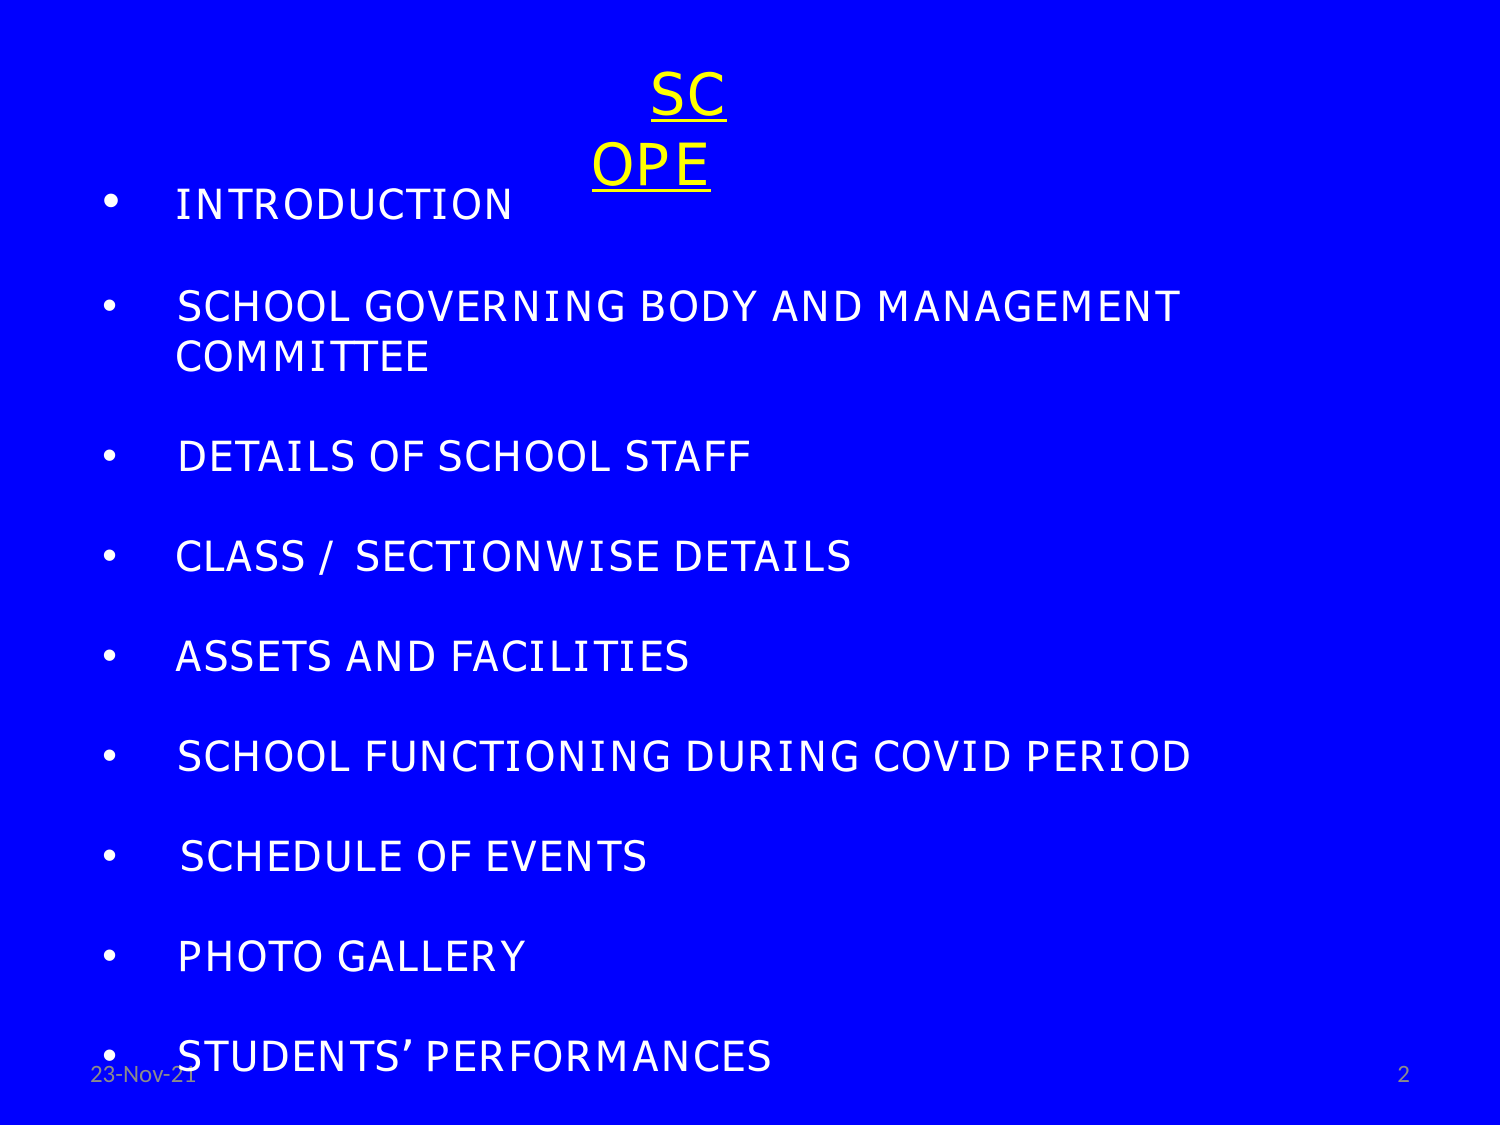

SCOPE
 	INTRODUCTION

     SCHOOL GOVERNING BODY AND MANAGEMENT 			COMMITTEE

     DETAILS OF SCHOOL STAFF

   	CLASS / SECTIONWISE DETAILS

  	ASSETS AND FACILITIES

     SCHOOL FUNCTIONING DURING COVID PERIOD

 	    SCHEDULE OF EVENTS

     PHOTO GALLERY

     STUDENTS’ PERFORMANCES

23-Nov-21
2